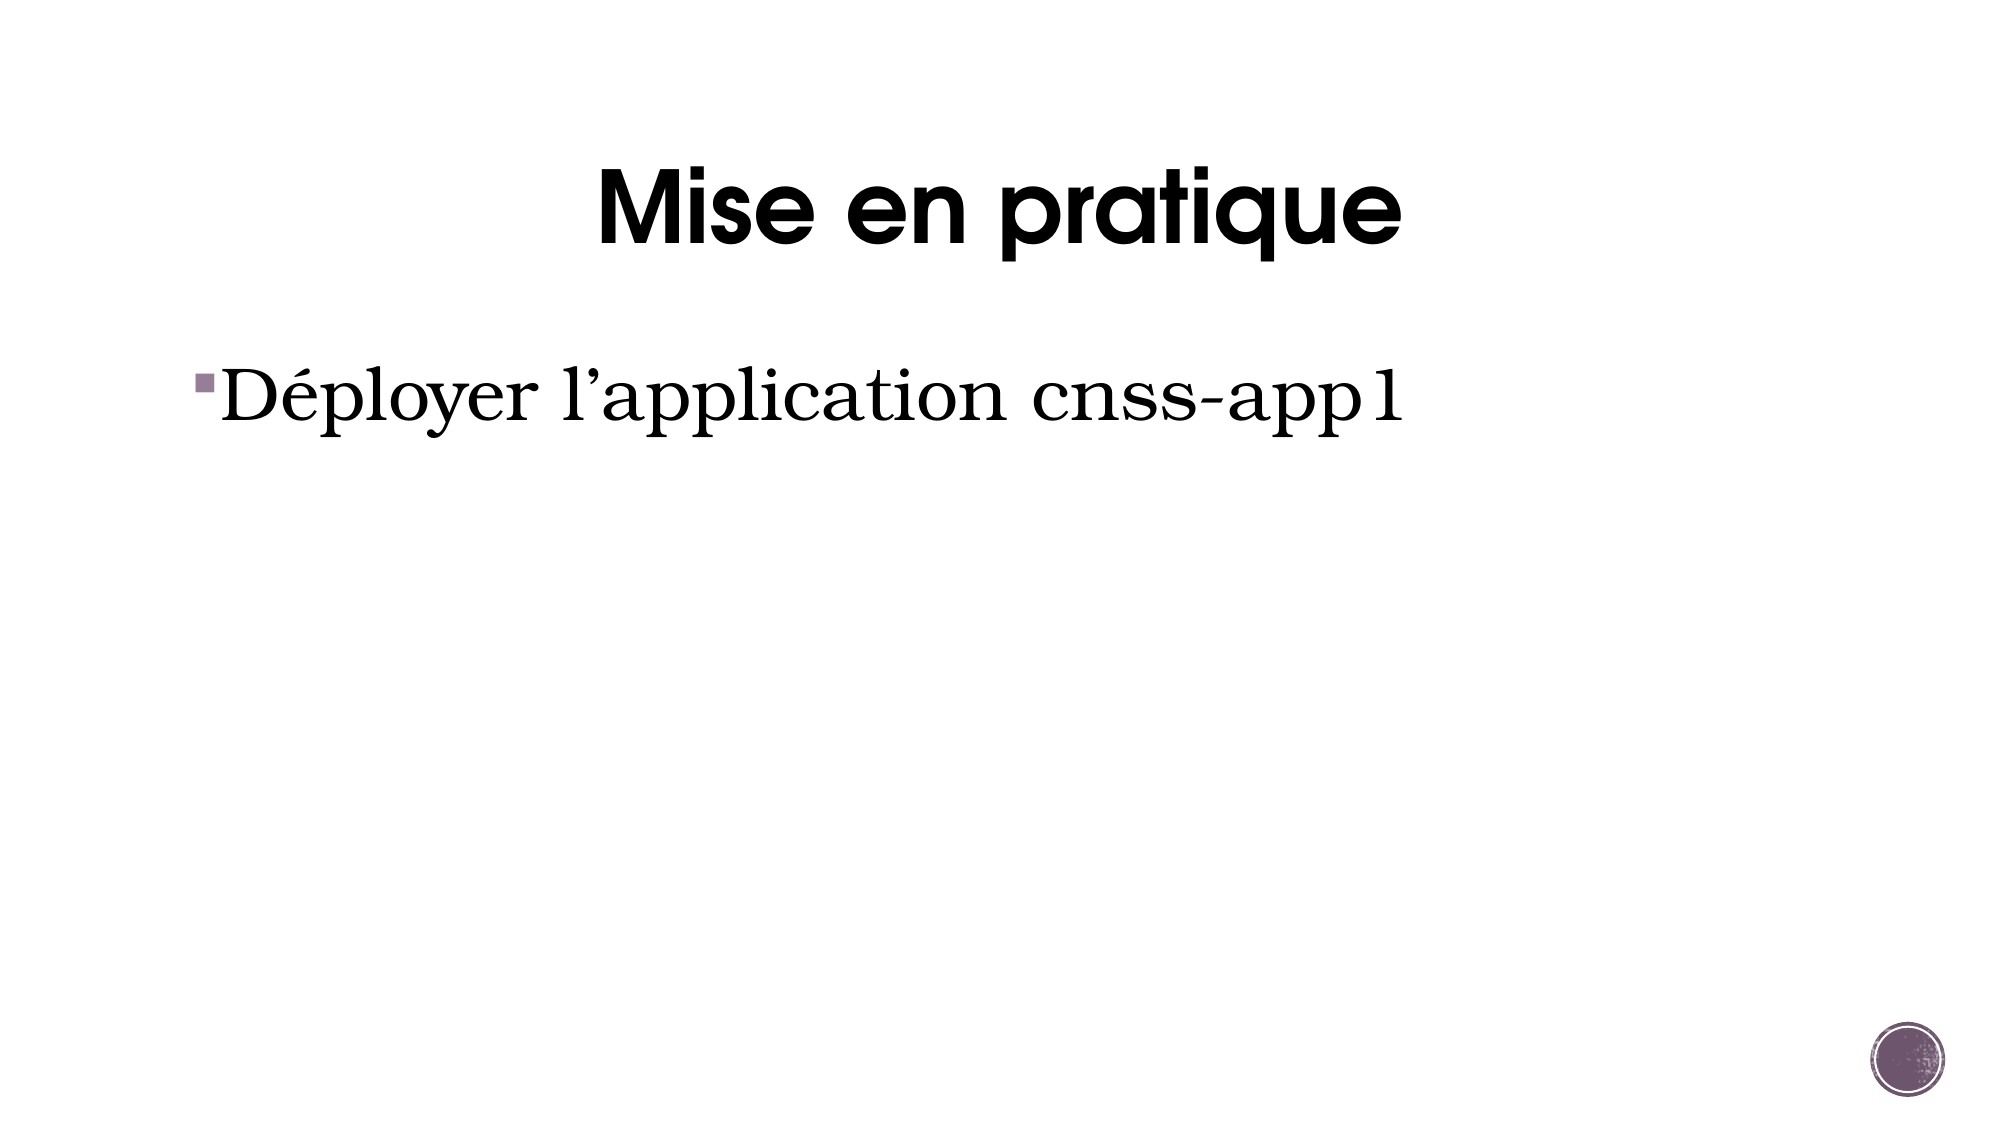

# Mise en pratique
Déployer l’application cnss-app1